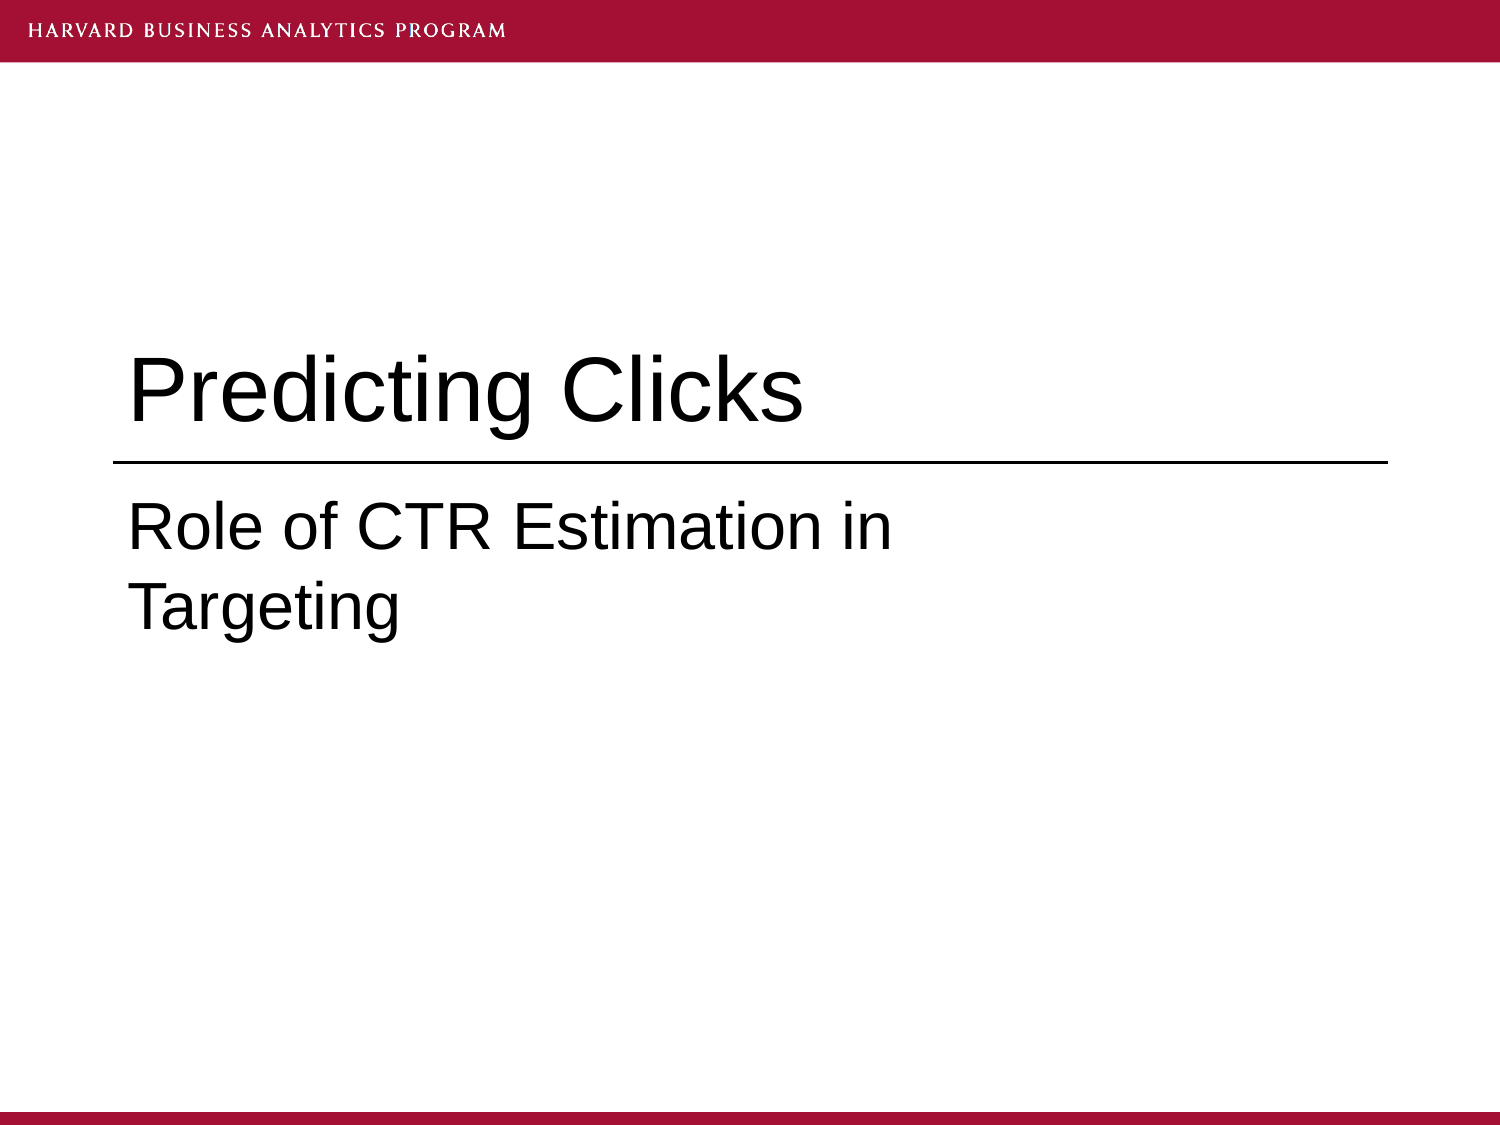

# Predicting Clicks
Role of CTR Estimation in Targeting